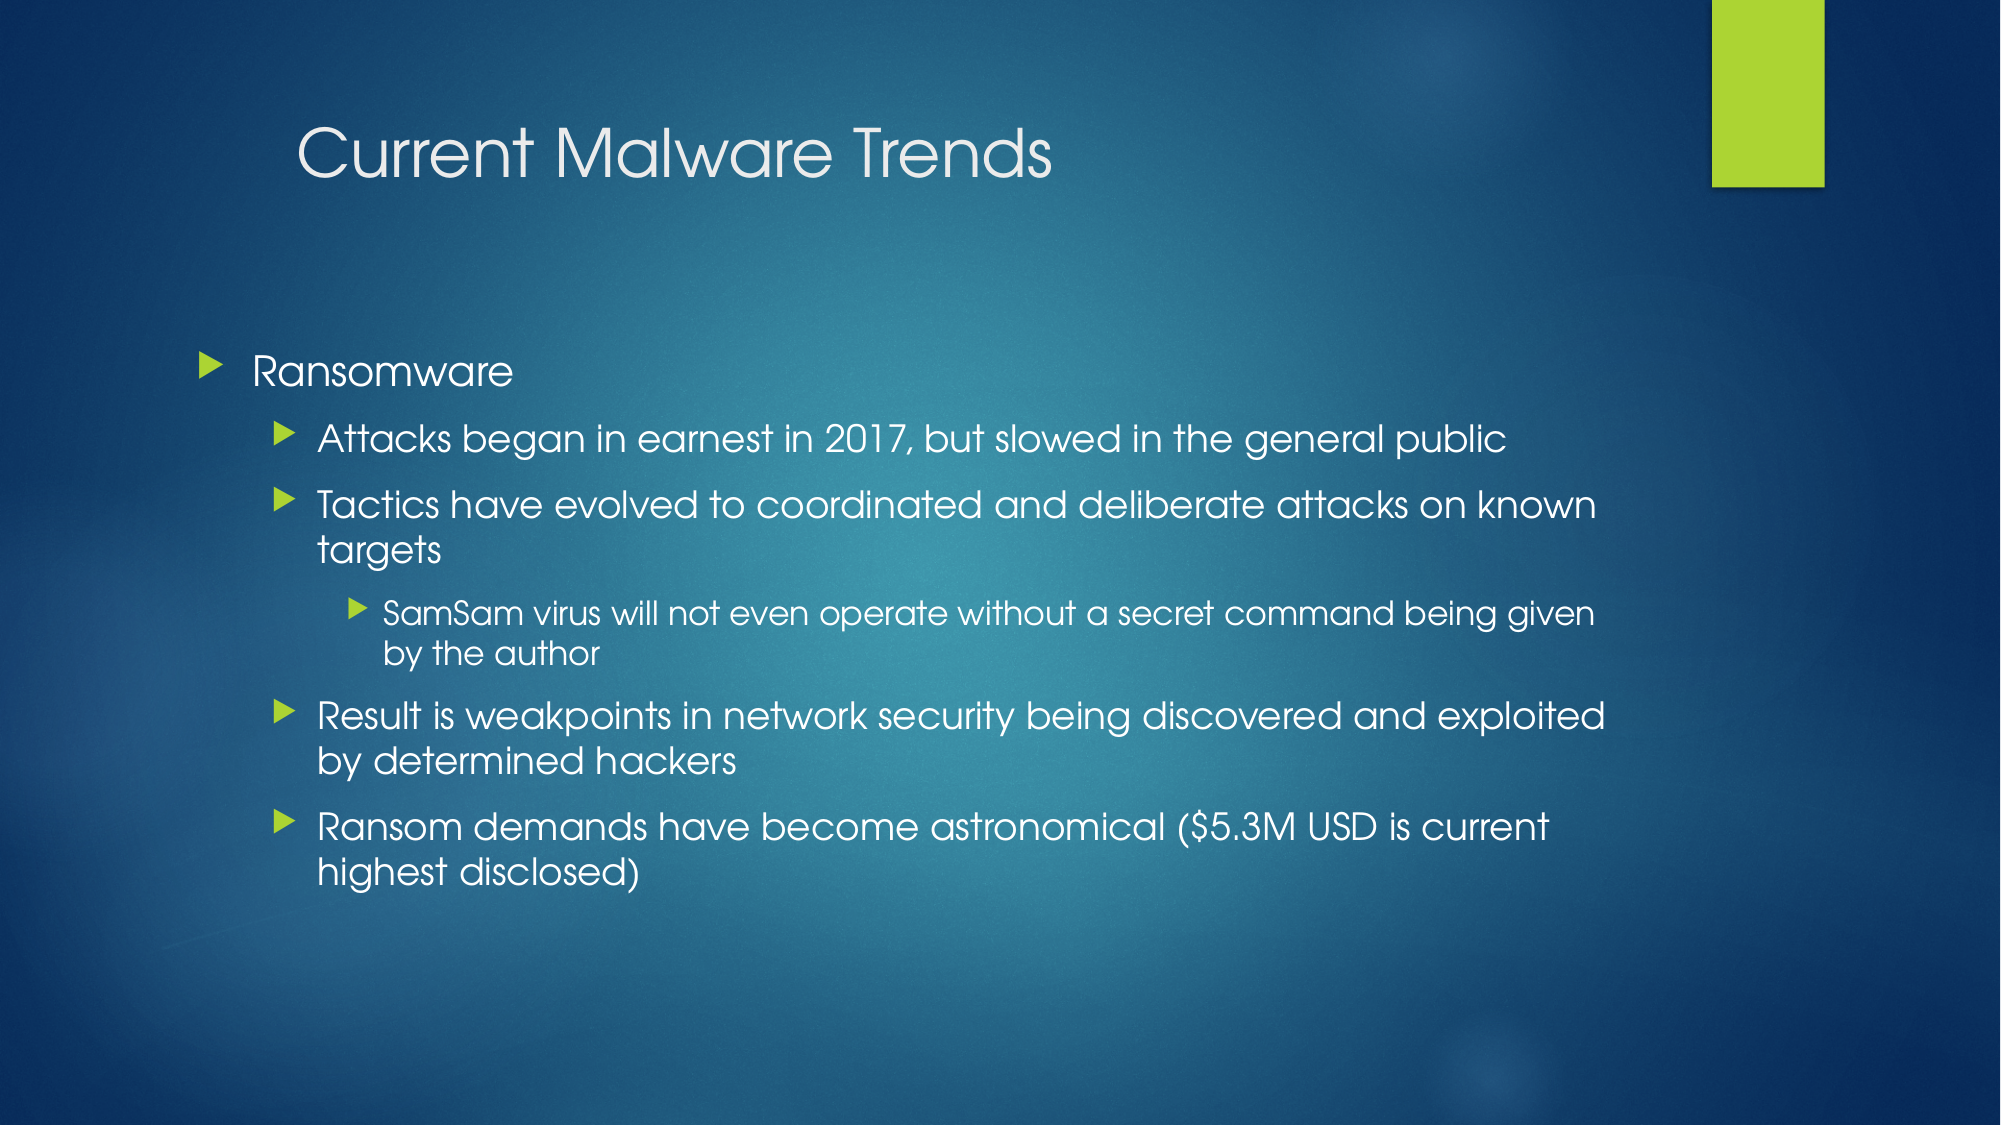

# Current Malware Trends
Ransomware
Attacks began in earnest in 2017, but slowed in the general public
Tactics have evolved to coordinated and deliberate attacks on known targets
SamSam virus will not even operate without a secret command being given by the author
Result is weakpoints in network security being discovered and exploited by determined hackers
Ransom demands have become astronomical ($5.3M USD is current highest disclosed)